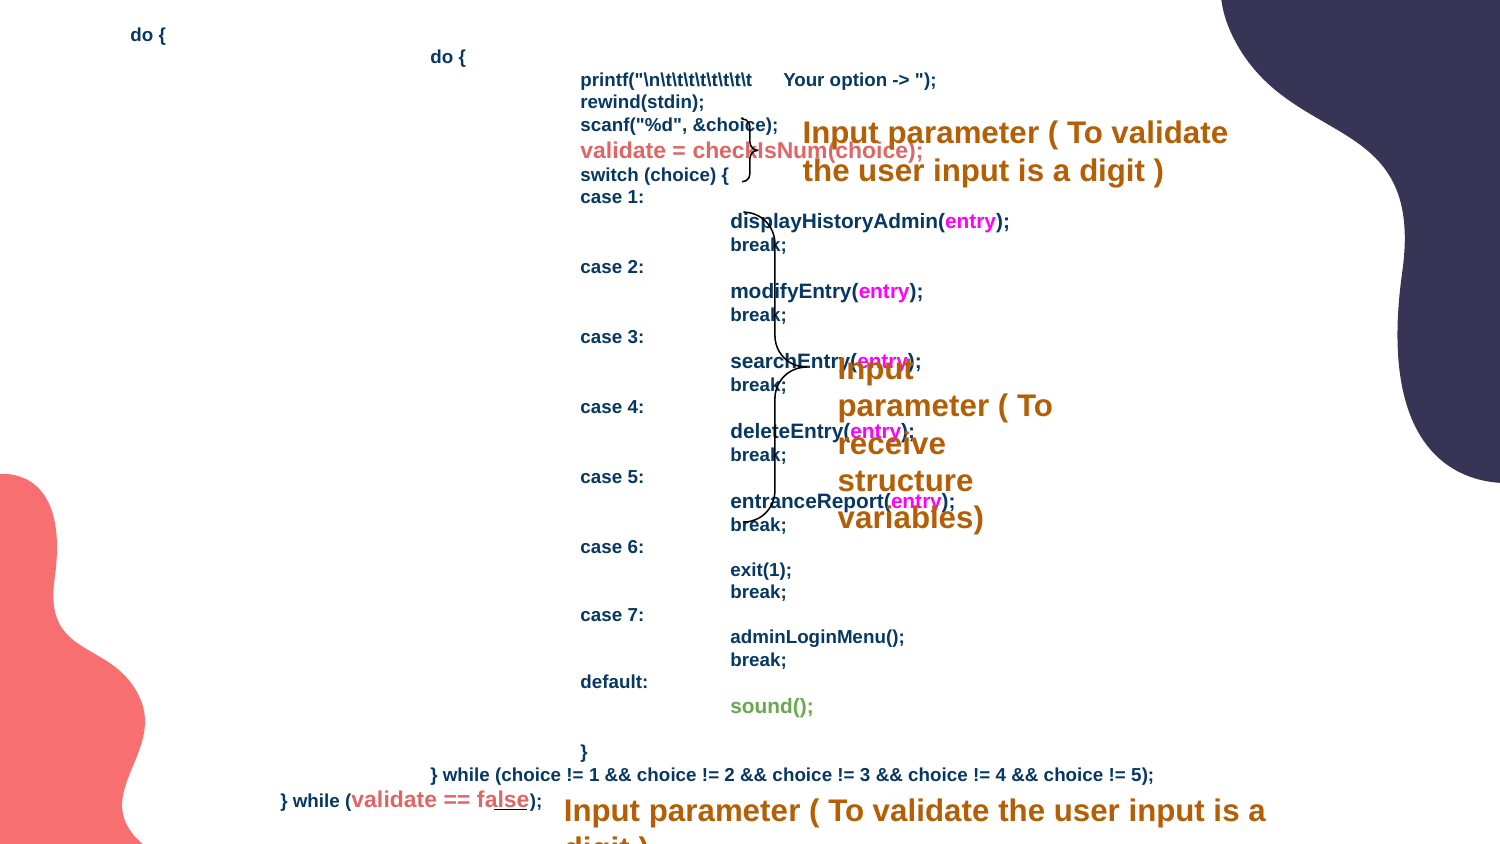

do {
		do {
			printf("\n\t\t\t\t\t\t\t\t      Your option -> ");
			rewind(stdin);
			scanf("%d", &choice);
			validate = checkIsNum(choice);
			switch (choice) {
			case 1:
				displayHistoryAdmin(entry);
				break;
			case 2:
				modifyEntry(entry);
				break;
			case 3:
				searchEntry(entry);
				break;
			case 4:
				deleteEntry(entry);
				break;
			case 5:
				entranceReport(entry);
				break;
			case 6:
				exit(1);
				break;
			case 7:
				adminLoginMenu();
				break;
			default:
				sound();

			}
		} while (choice != 1 && choice != 2 && choice != 3 && choice != 4 && choice != 5);
	} while (validate == false);
Input parameter ( To validate the user input is a digit )

Input parameter ( To receive structure variables)
Input parameter ( To validate the user input is a digit )